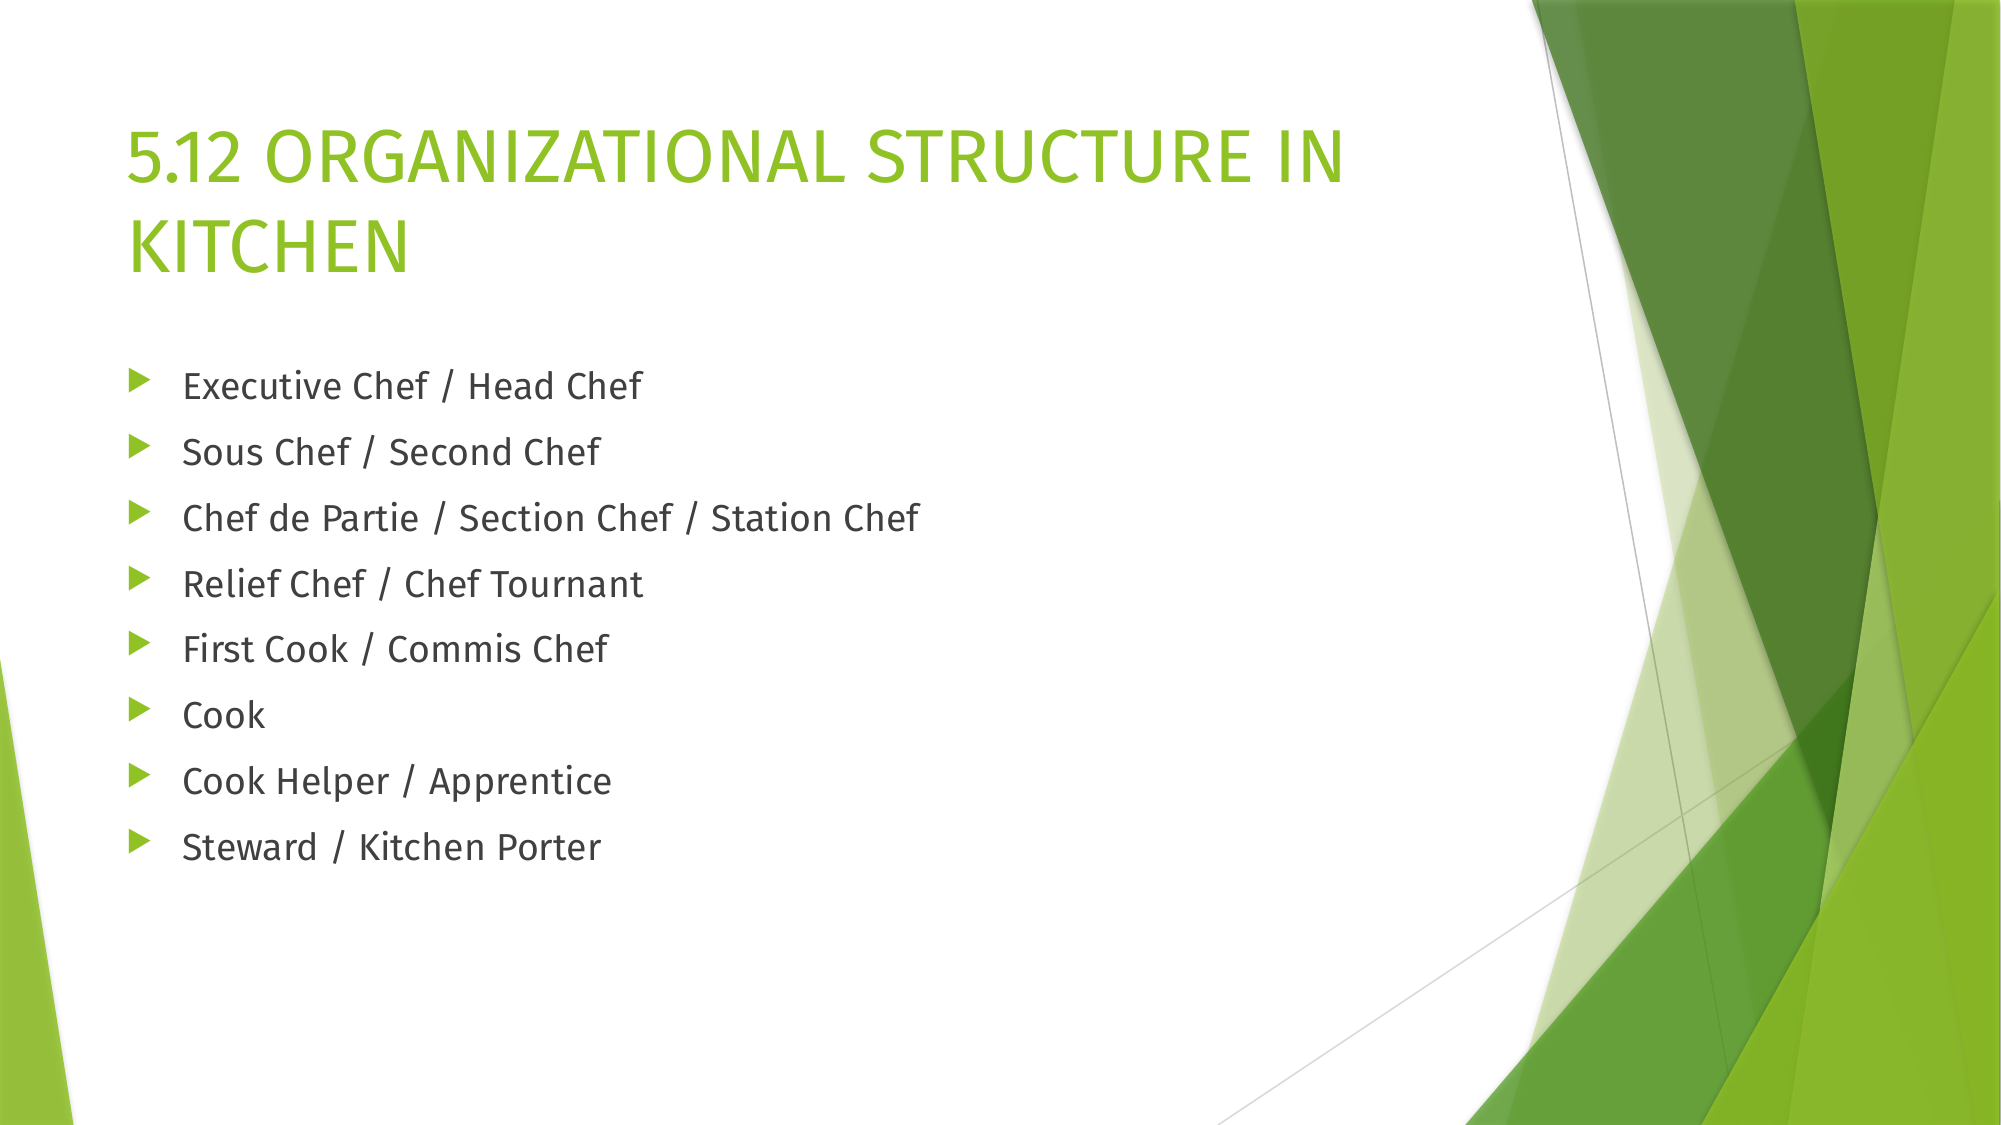

# 5.12 ORGANIZATIONAL STRUCTURE IN KITCHEN
Executive Chef / Head Chef
Sous Chef / Second Chef
Chef de Partie / Section Chef / Station Chef
Relief Chef / Chef Tournant
First Cook / Commis Chef
Cook
Cook Helper / Apprentice
Steward / Kitchen Porter